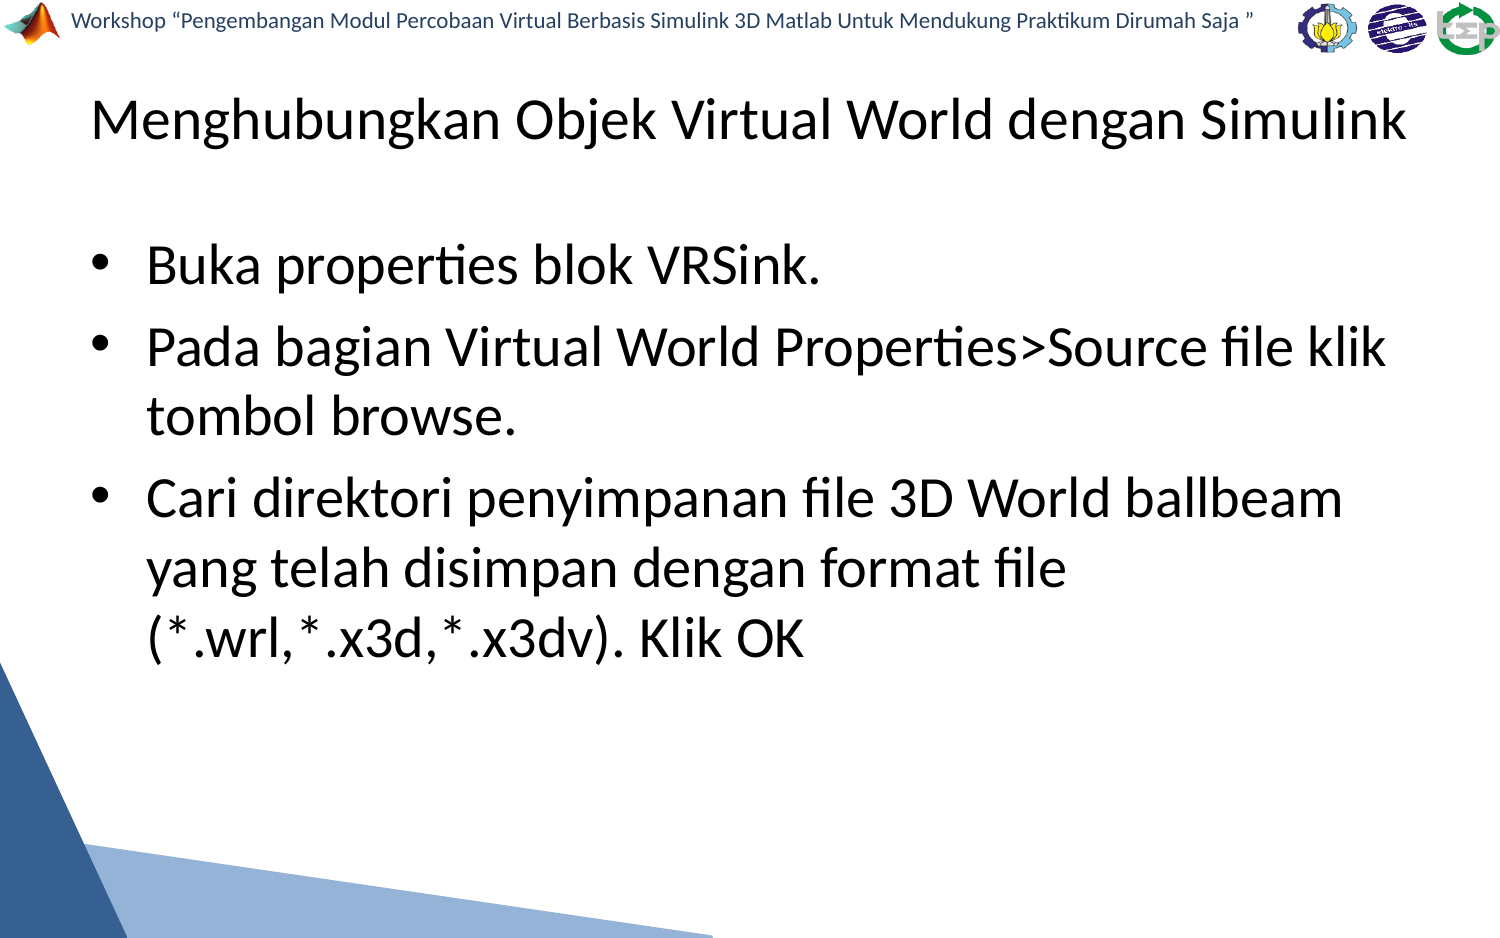

# Menghubungkan Objek Virtual World dengan Simulink
Buka properties blok VRSink.
Pada bagian Virtual World Properties>Source file klik tombol browse.
Cari direktori penyimpanan file 3D World ballbeam yang telah disimpan dengan format file (*.wrl,*.x3d,*.x3dv). Klik OK